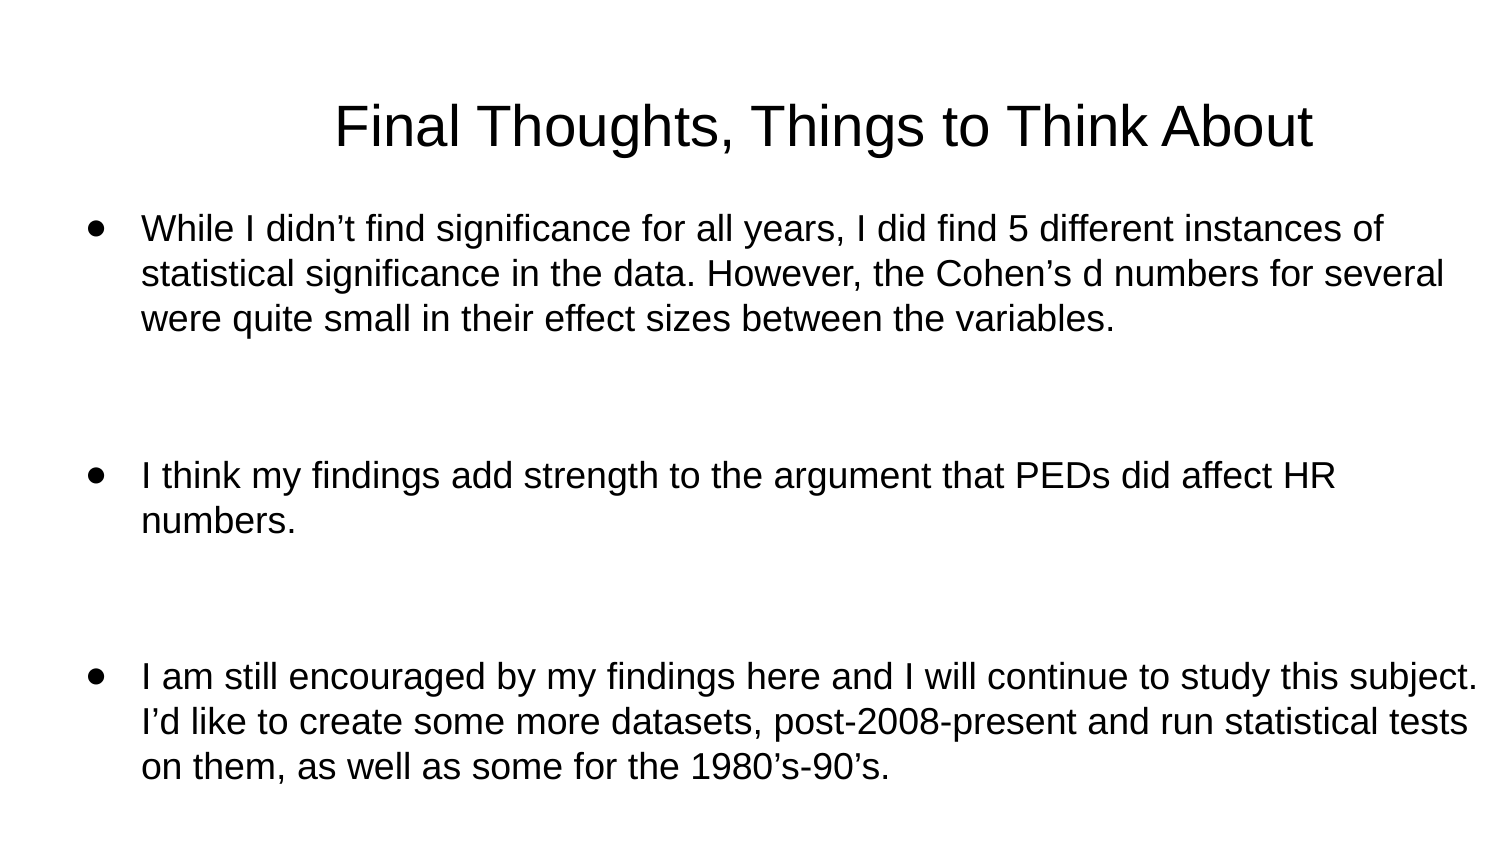

# Final Thoughts, Things to Think About
While I didn’t find significance for all years, I did find 5 different instances of statistical significance in the data. However, the Cohen’s d numbers for several were quite small in their effect sizes between the variables.

I think my findings add strength to the argument that PEDs did affect HR numbers.

I am still encouraged by my findings here and I will continue to study this subject. I’d like to create some more datasets, post-2008-present and run statistical tests on them, as well as some for the 1980’s-90’s.